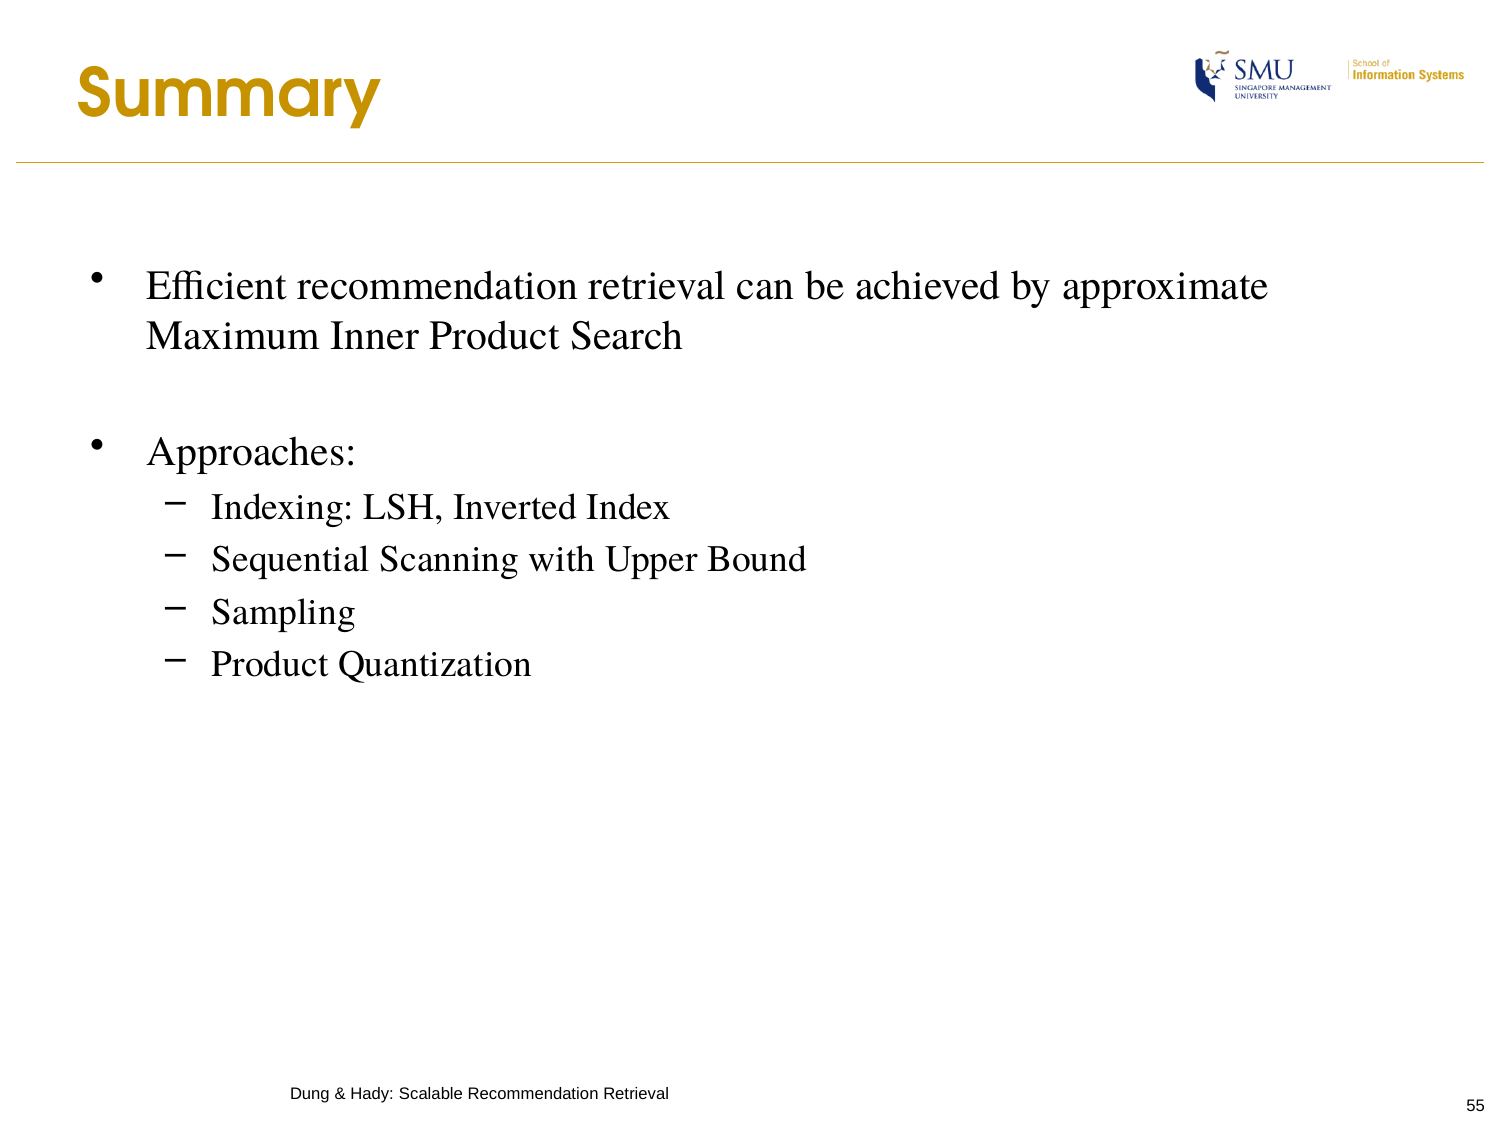

# Summary
Efficient recommendation retrieval can be achieved by approximate Maximum Inner Product Search

Approaches:
Indexing: LSH, Inverted Index
Sequential Scanning with Upper Bound
Sampling
Product Quantization

Dung & Hady: Scalable Recommendation Retrieval
55